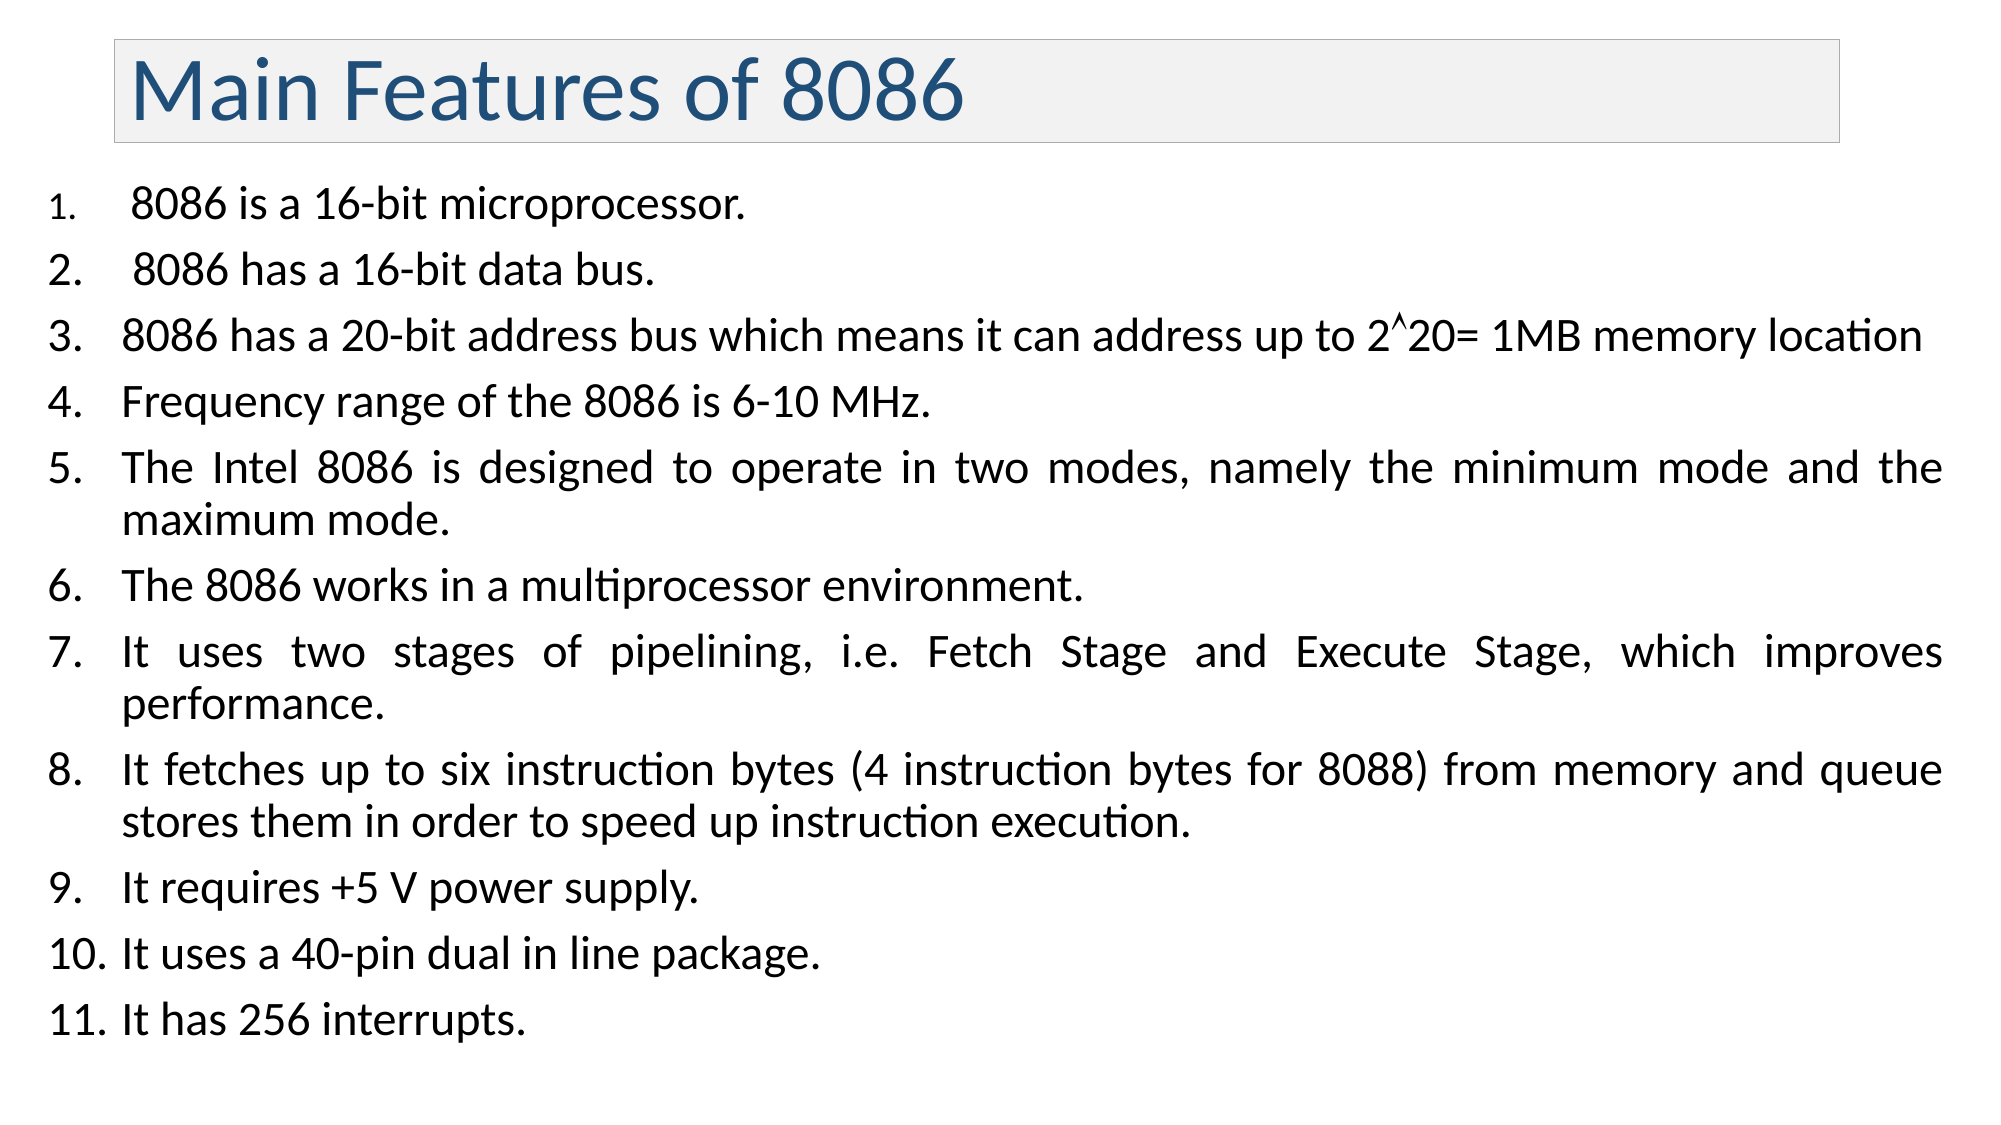

Main Features of 8086
 8086 is a 16-bit microprocessor.
 8086 has a 16-bit data bus.
8086 has a 20-bit address bus which means it can address up to 2∧20= 1MB memory location
Frequency range of the 8086 is 6-10 MHz.
The Intel 8086 is designed to operate in two modes, namely the minimum mode and the maximum mode.
The 8086 works in a multiprocessor environment.
It uses two stages of pipelining, i.e. Fetch Stage and Execute Stage, which improves performance.
It fetches up to six instruction bytes (4 instruction bytes for 8088) from memory and queue stores them in order to speed up instruction execution.
It requires +5 V power supply.
It uses a 40-pin dual in line package.
It has 256 interrupts.